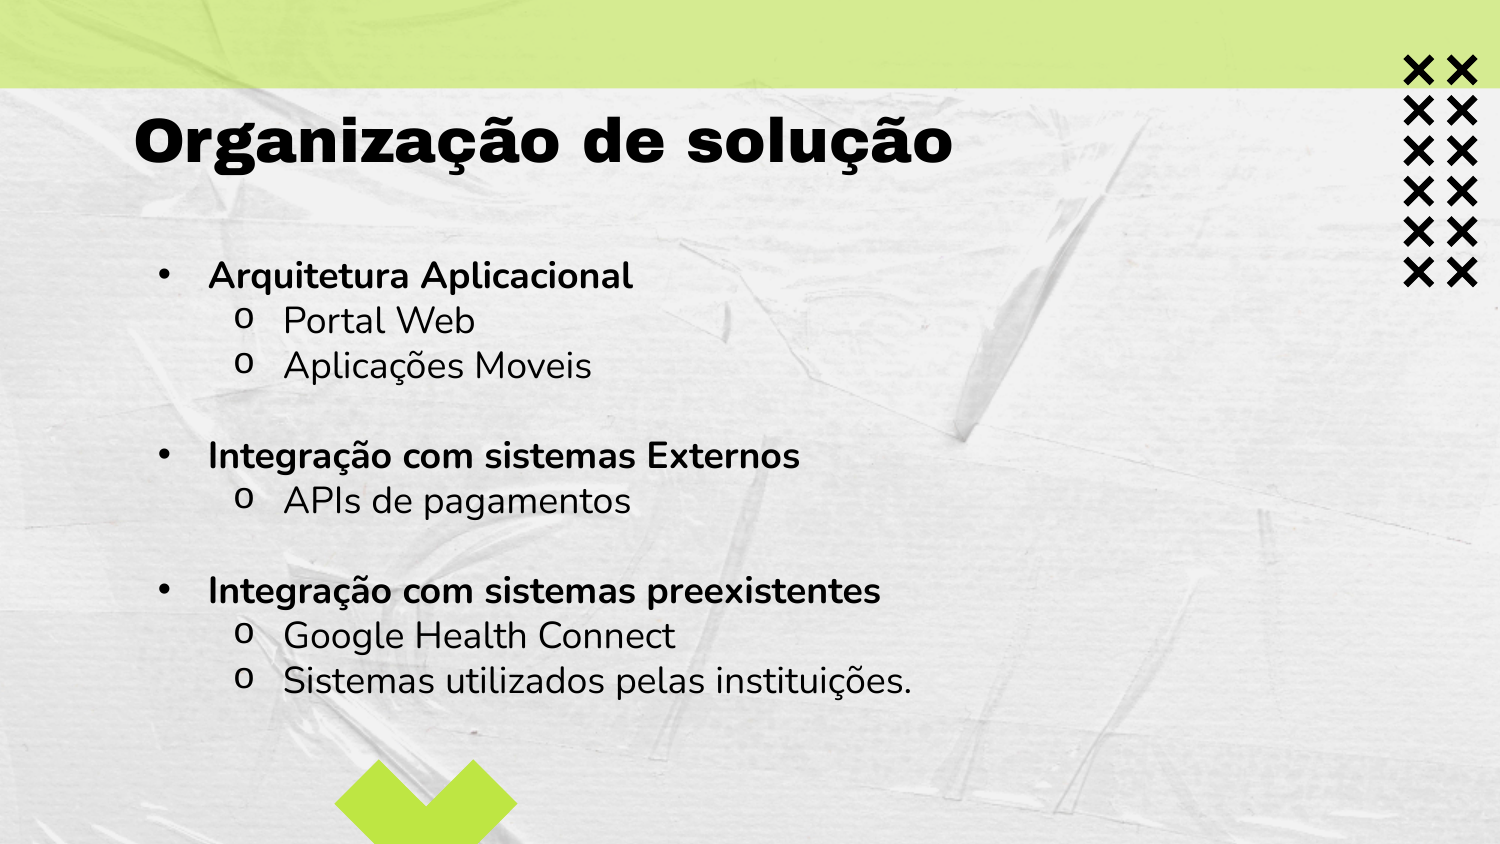

# Organização de solução
Arquitetura Aplicacional
Portal Web
Aplicações Moveis

Integração com sistemas Externos
APIs de pagamentos

Integração com sistemas preexistentes
Google Health Connect
Sistemas utilizados pelas instituições.